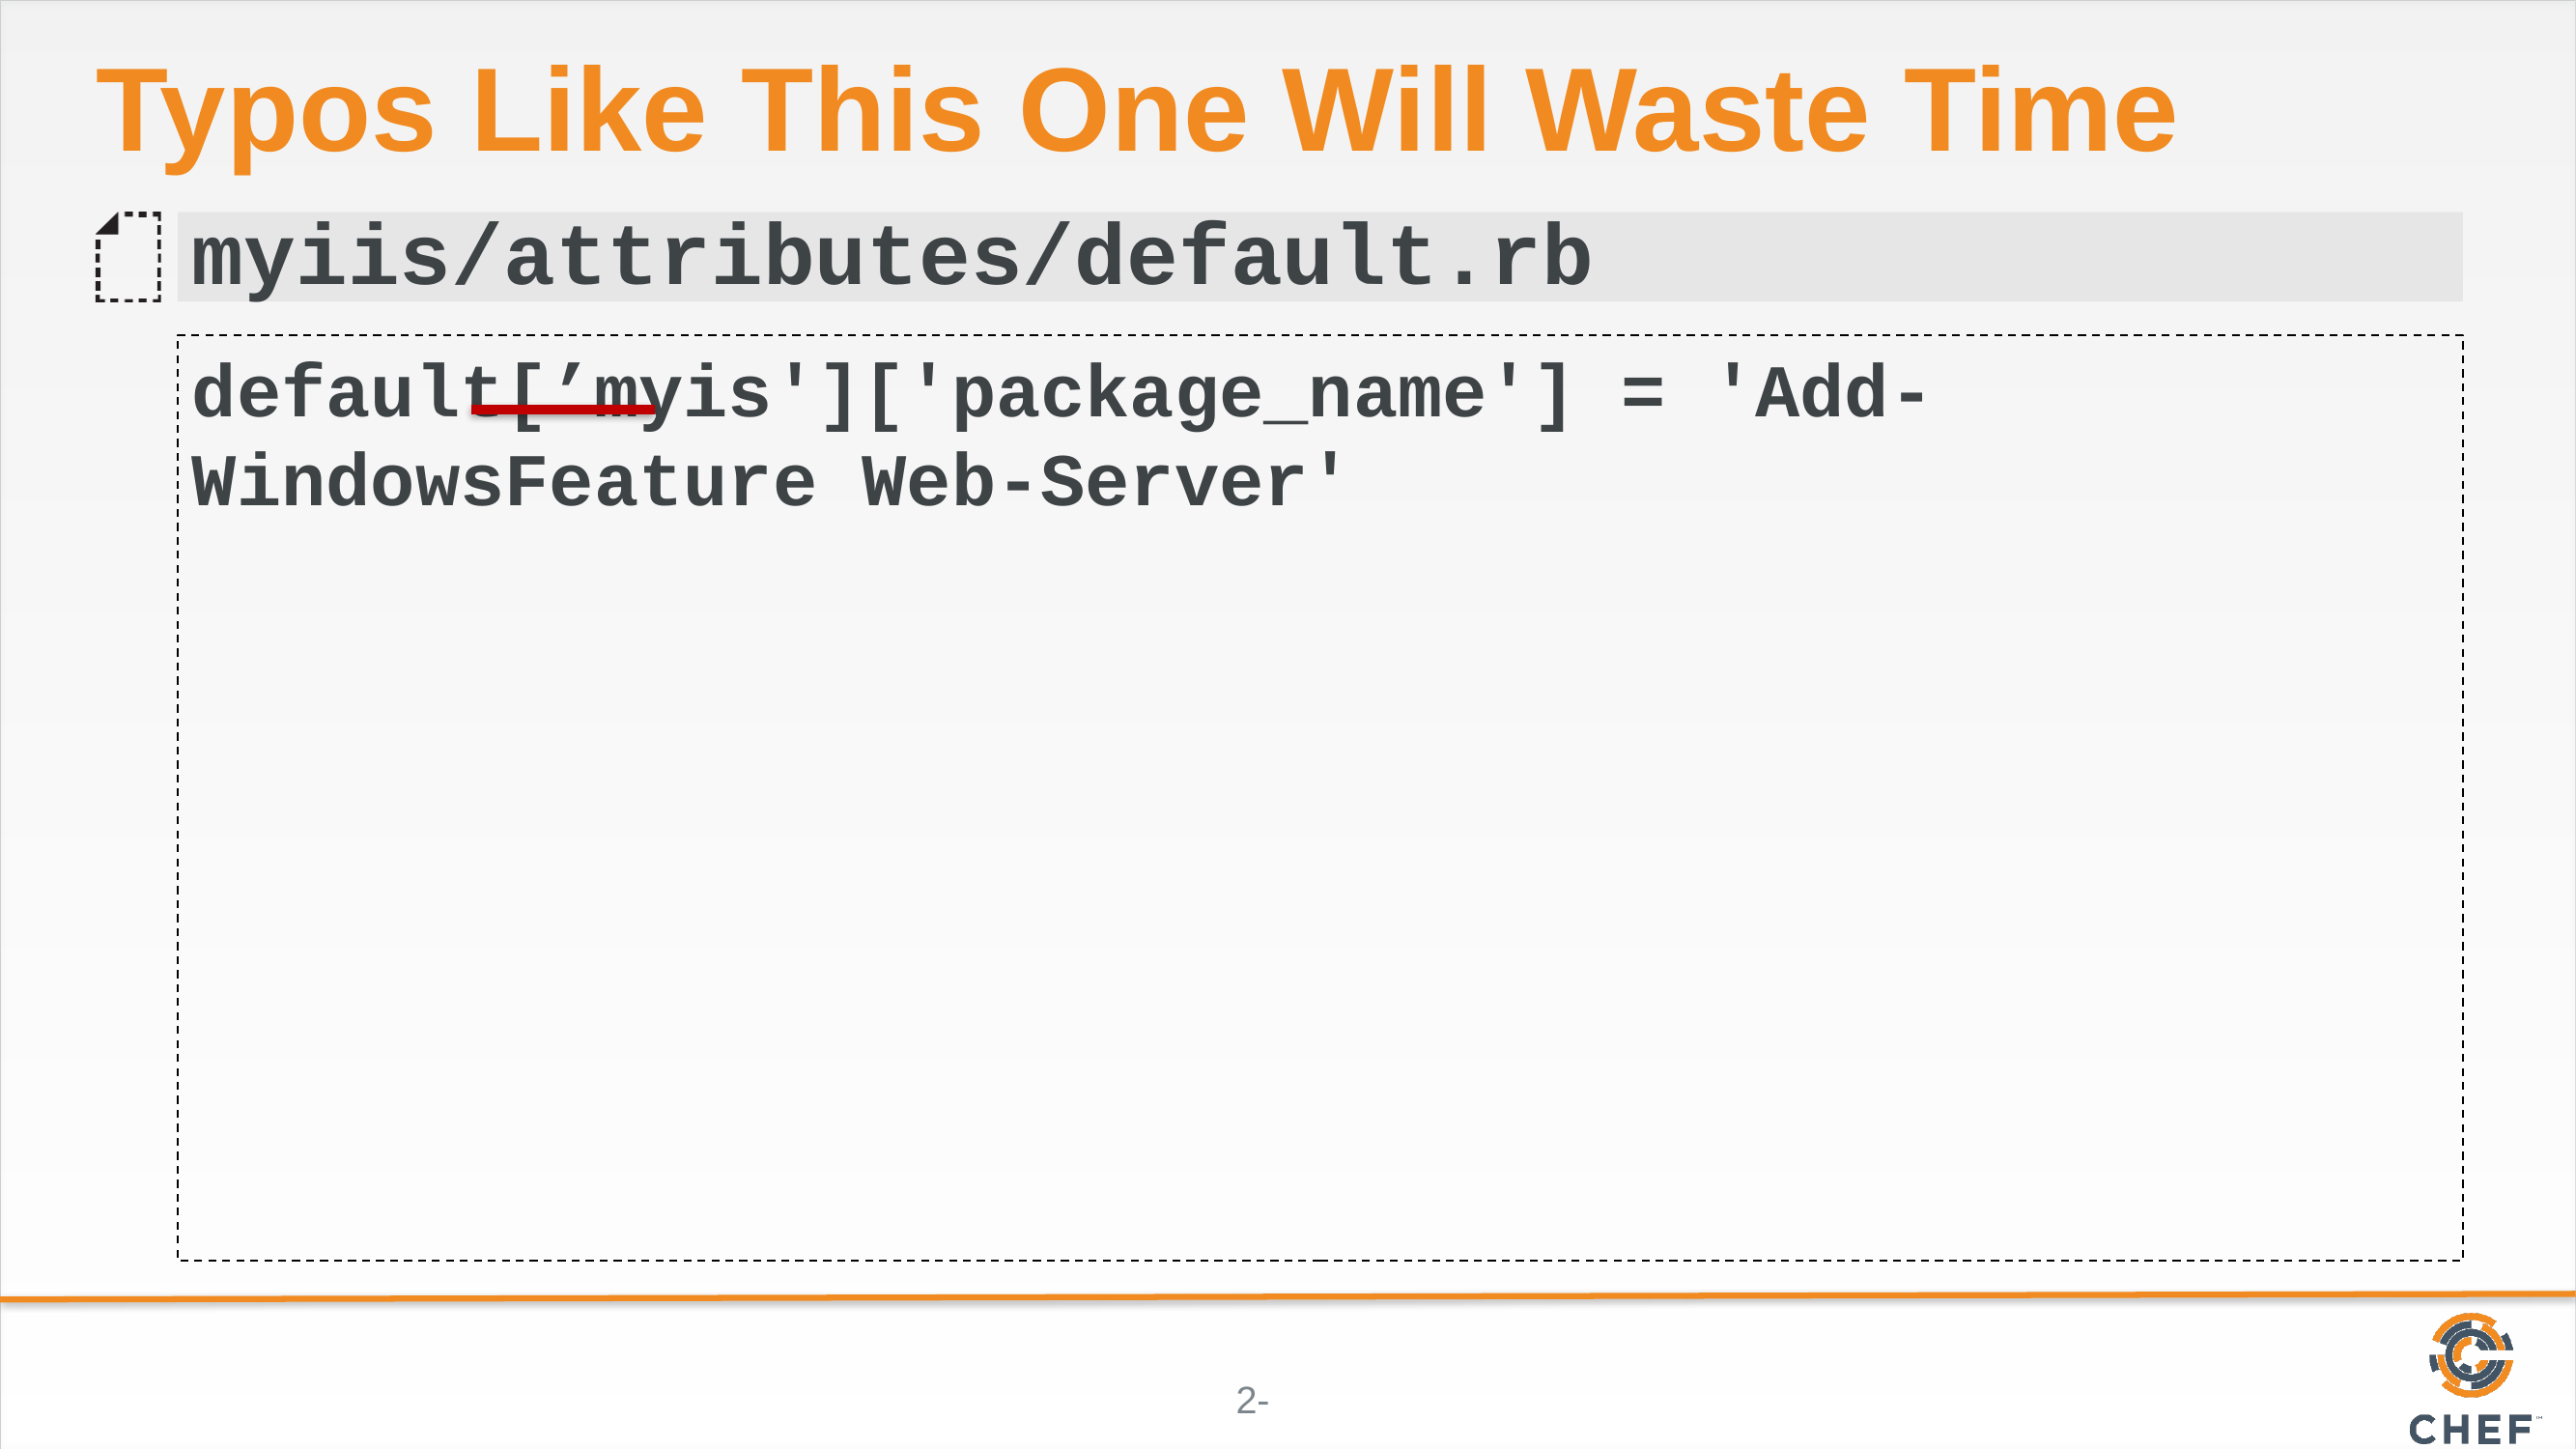

# Typos Like This One Will Waste Time
myiis/attributes/default.rb
default[’myis']['package_name'] = 'Add-WindowsFeature Web-Server'